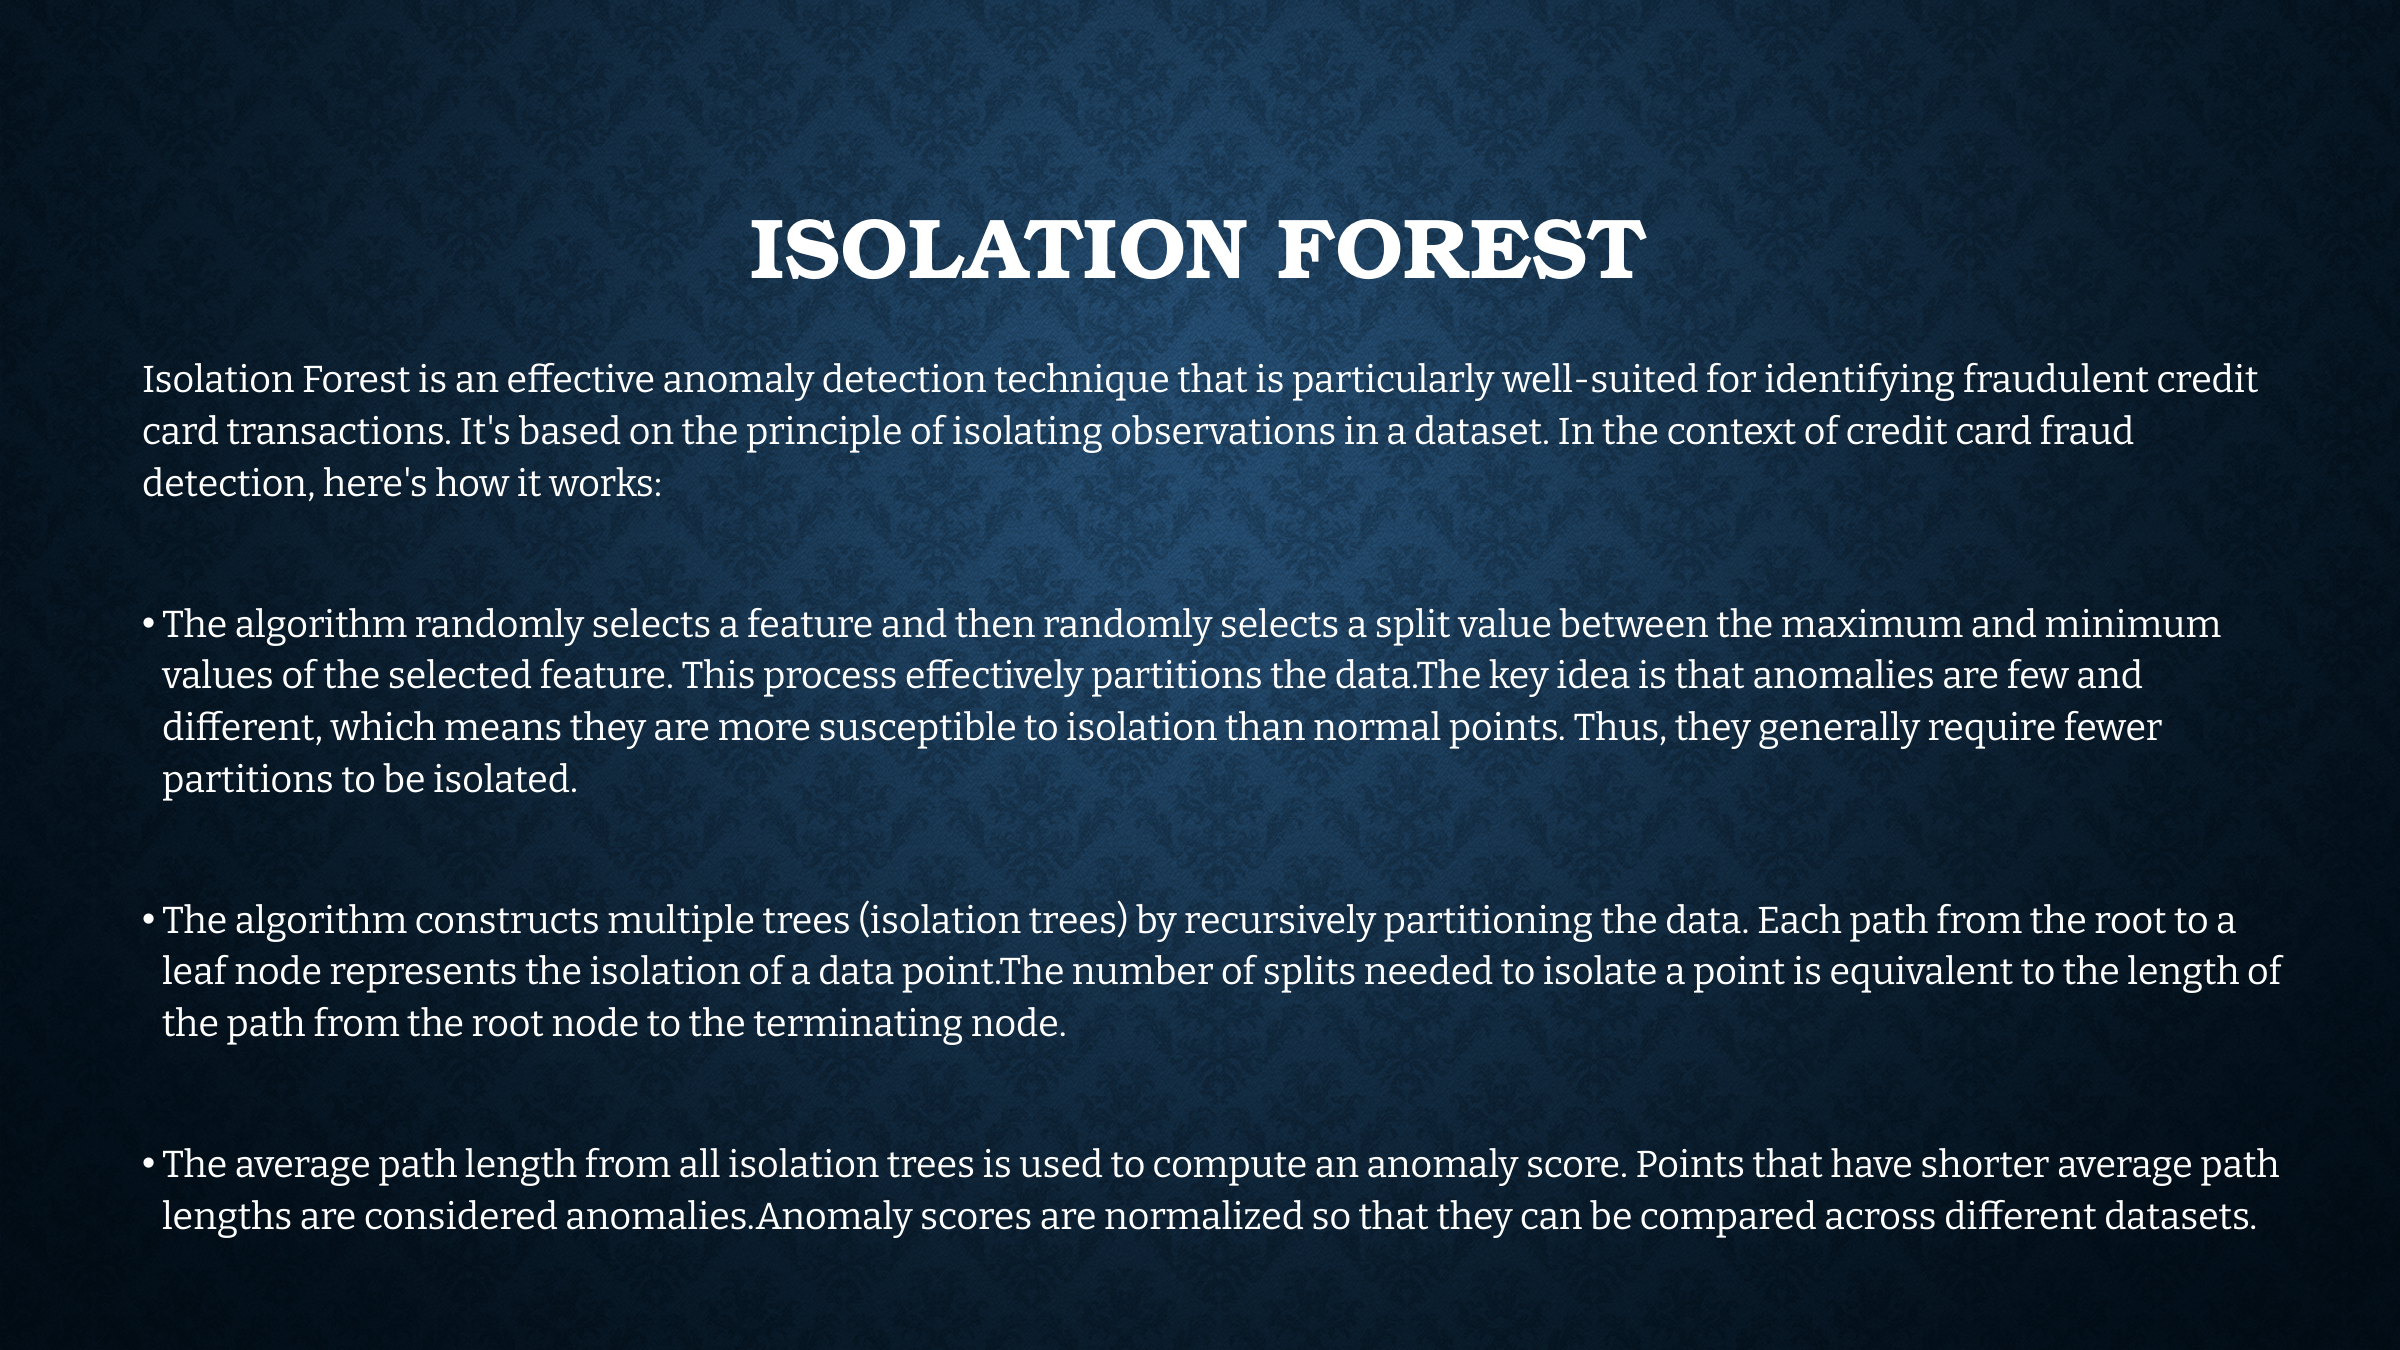

# ISOLATION FOREST
Isolation Forest is an effective anomaly detection technique that is particularly well-suited for identifying fraudulent credit card transactions. It's based on the principle of isolating observations in a dataset. In the context of credit card fraud detection, here's how it works:

The algorithm randomly selects a feature and then randomly selects a split value between the maximum and minimum values of the selected feature. This process effectively partitions the data.The key idea is that anomalies are few and different, which means they are more susceptible to isolation than normal points. Thus, they generally require fewer partitions to be isolated.

The algorithm constructs multiple trees (isolation trees) by recursively partitioning the data. Each path from the root to a leaf node represents the isolation of a data point.The number of splits needed to isolate a point is equivalent to the length of the path from the root node to the terminating node.

The average path length from all isolation trees is used to compute an anomaly score. Points that have shorter average path lengths are considered anomalies.Anomaly scores are normalized so that they can be compared across different datasets.